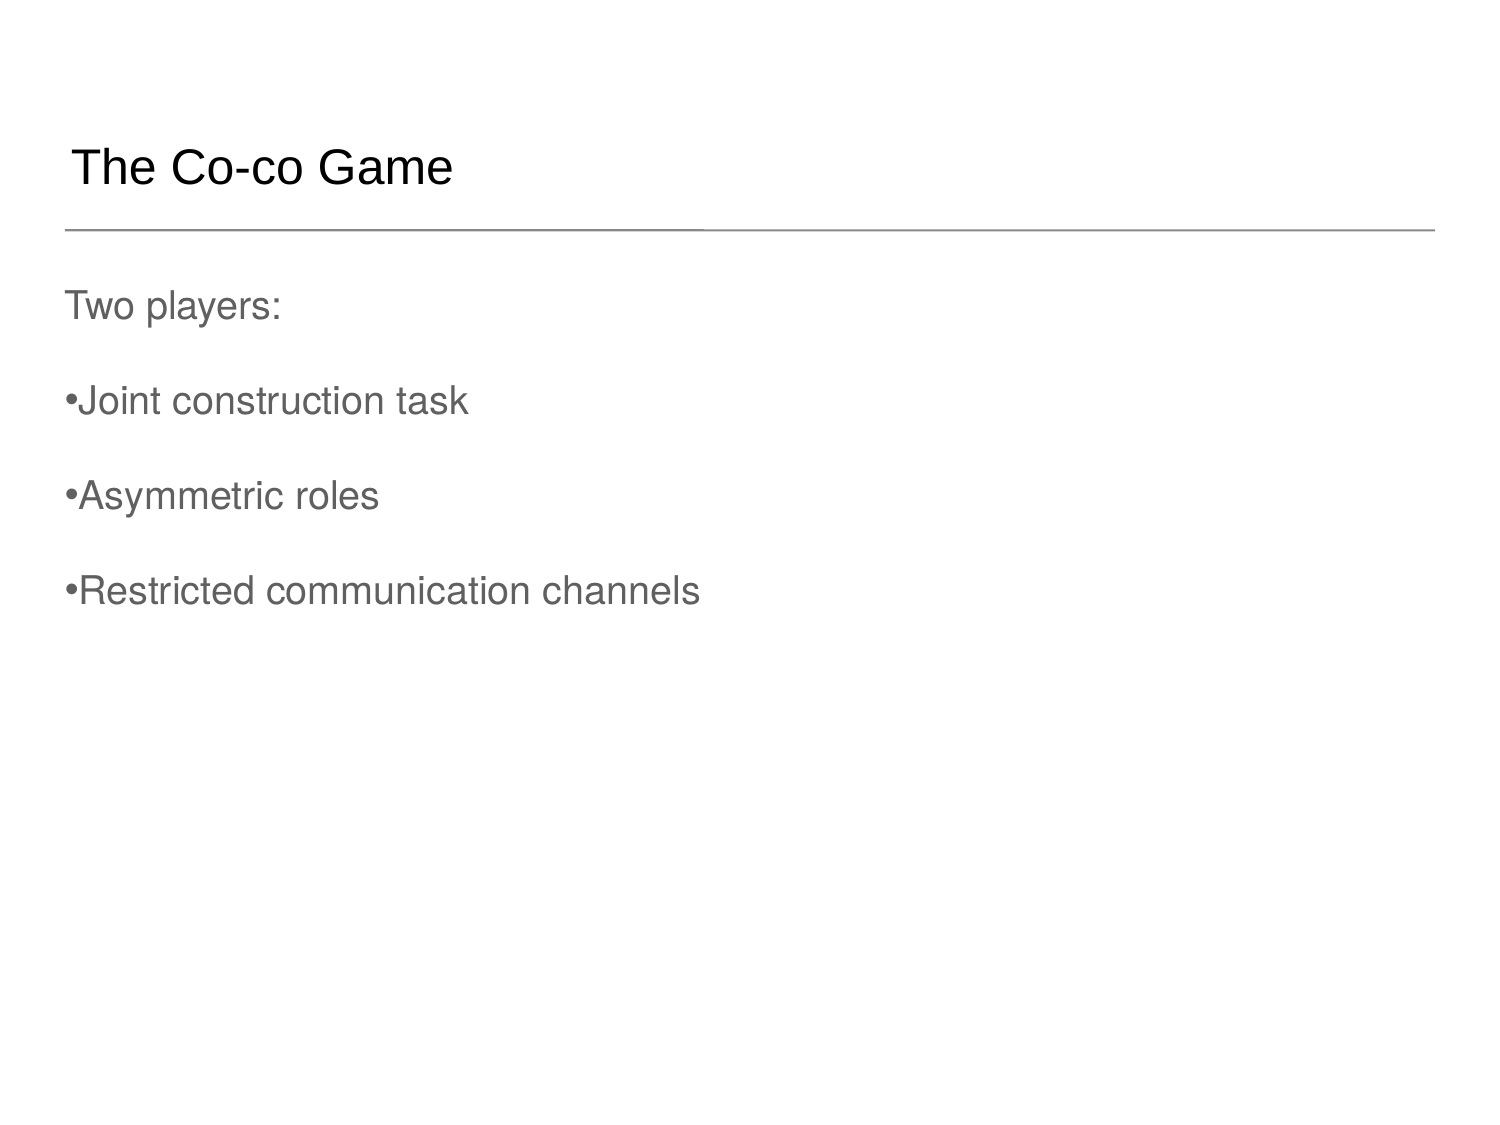

# The Co-co Game
Two players:

Joint construction task

Asymmetric roles

Restricted communication channels